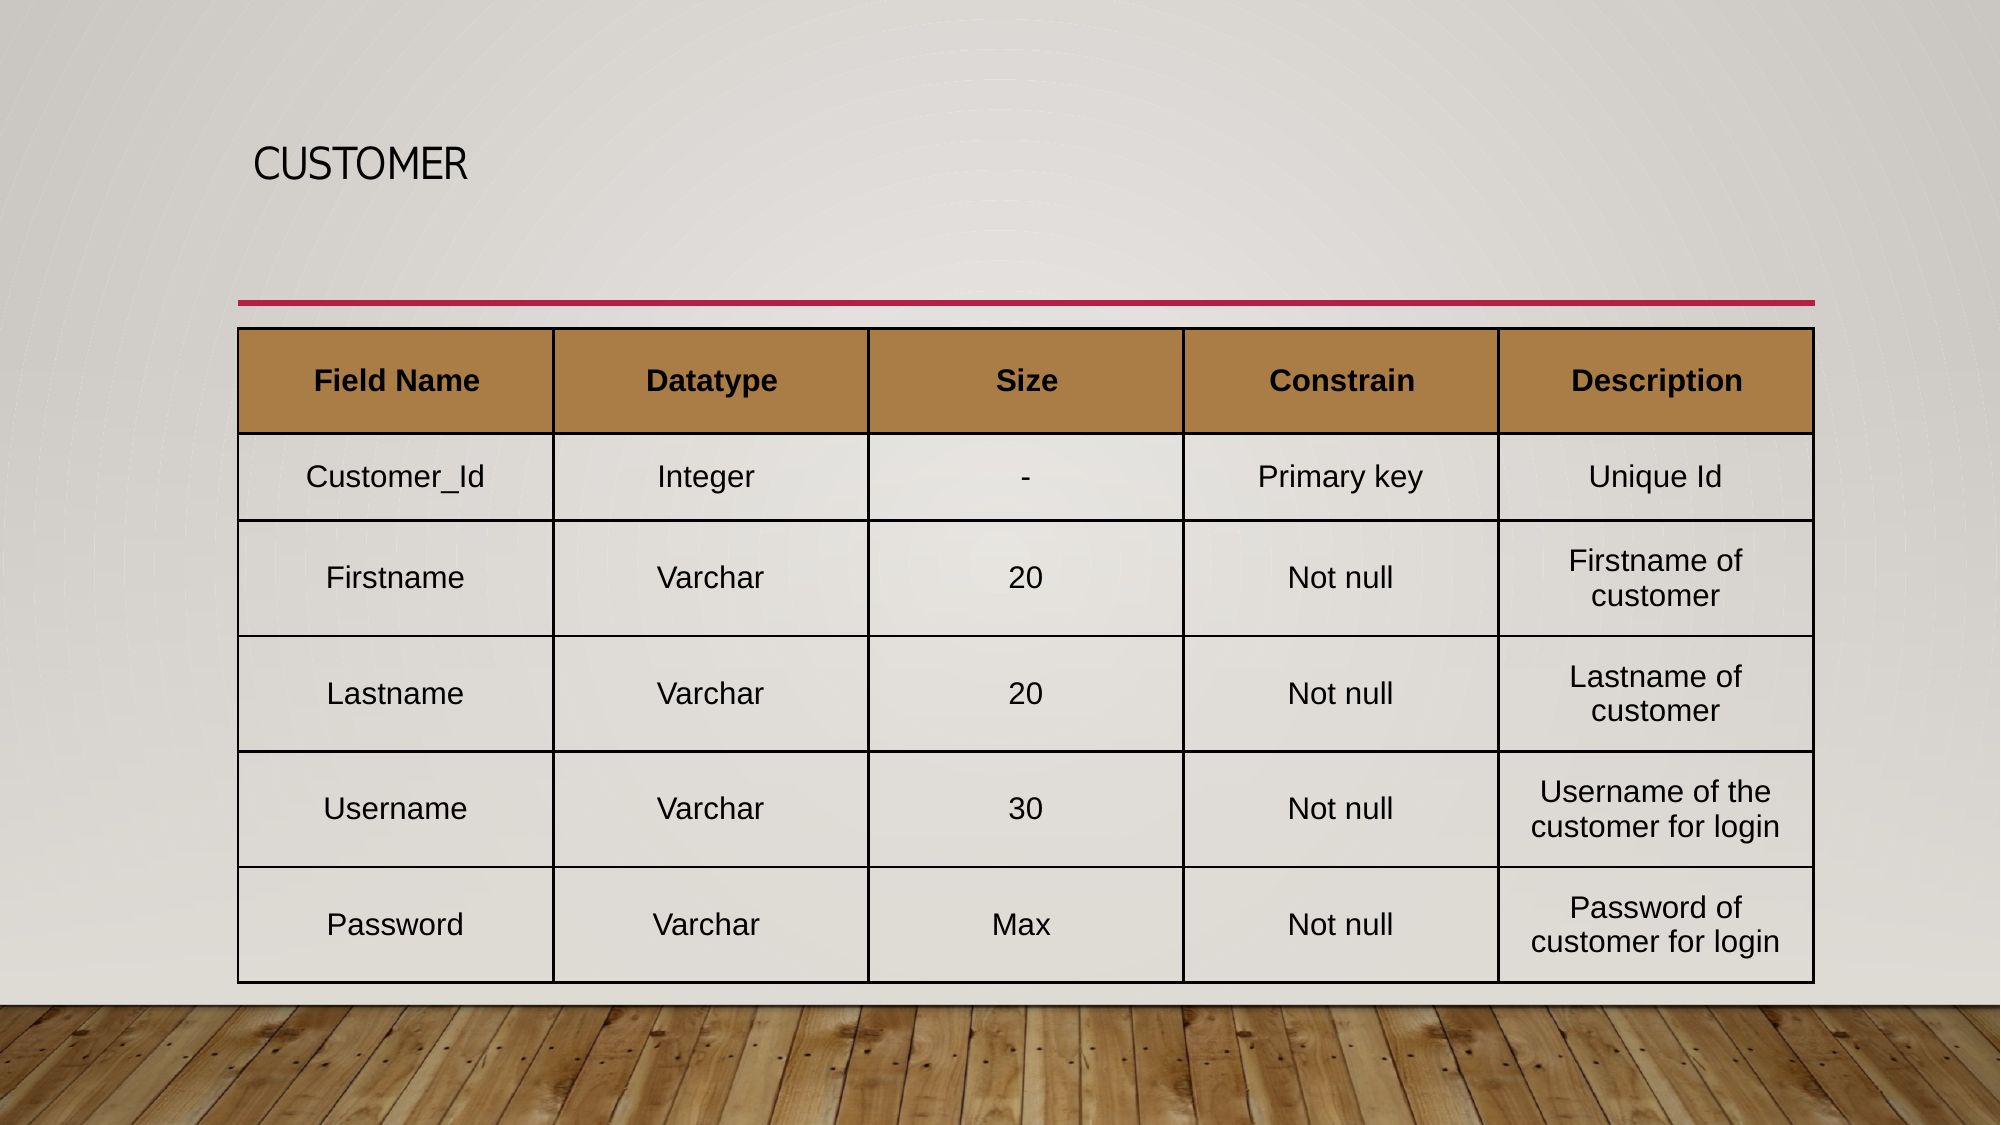

# Customer

| Field Name | Datatype | Size | Constrain | Description |
| --- | --- | --- | --- | --- |
| Customer\_Id | Integer | - | Primary key | Unique Id |
| Firstname | Varchar | 20 | Not null | Firstname of customer |
| Lastname | Varchar | 20 | Not null | Lastname of customer |
| Username | Varchar | 30 | Not null | Username of the customer for login |
| Password | Varchar | Max | Not null | Password of customer for login |